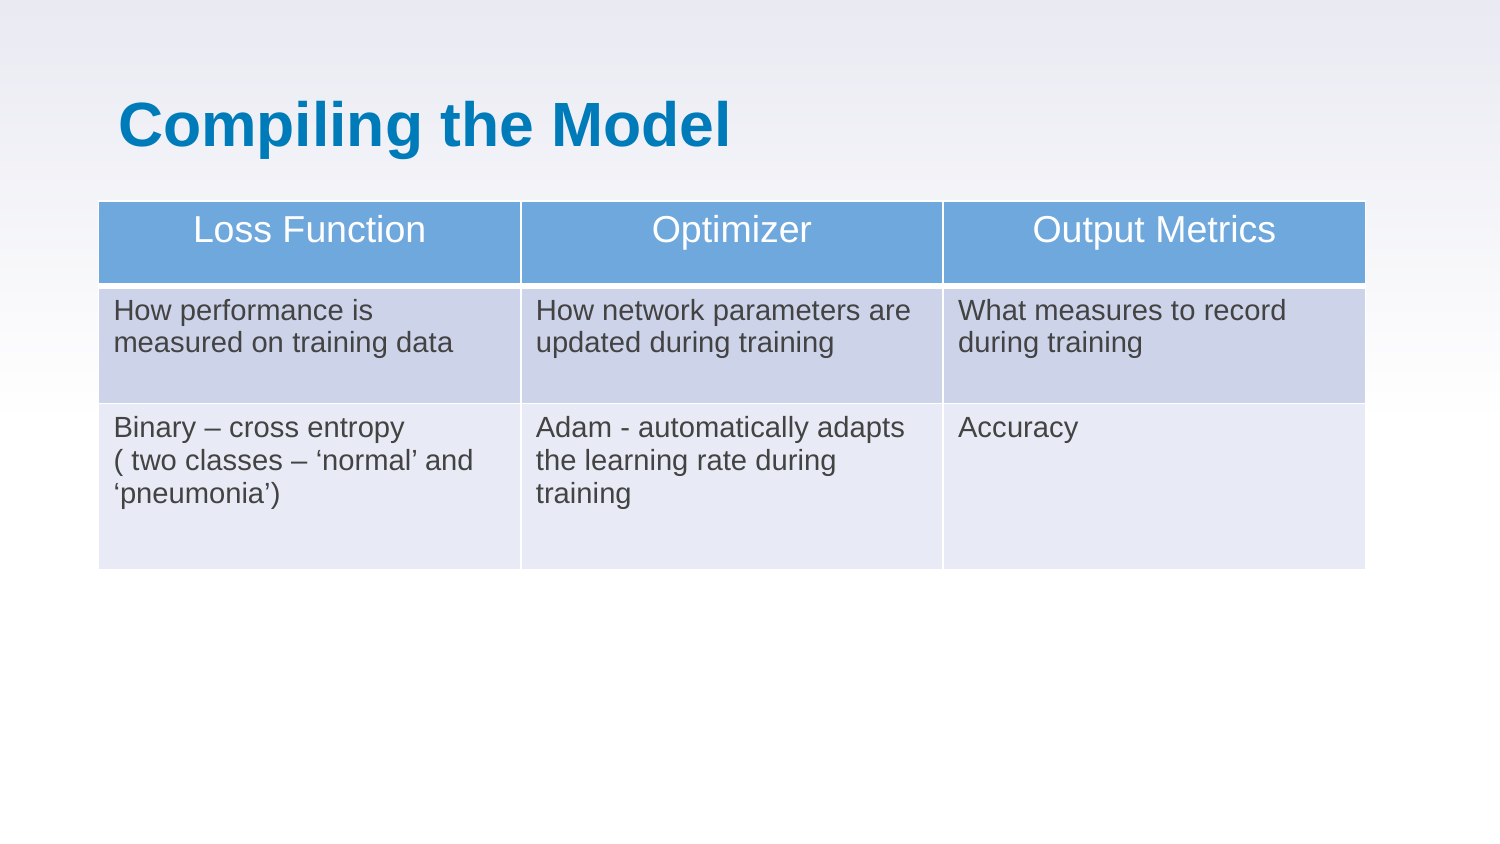

# Compiling the Model
| Loss Function | Optimizer | Output Metrics |
| --- | --- | --- |
| How performance is measured on training data | How network parameters are updated during training | What measures to record during training |
| Binary – cross entropy ( two classes – ‘normal’ and ‘pneumonia’) | Adam - automatically adapts the learning rate during training | Accuracy |